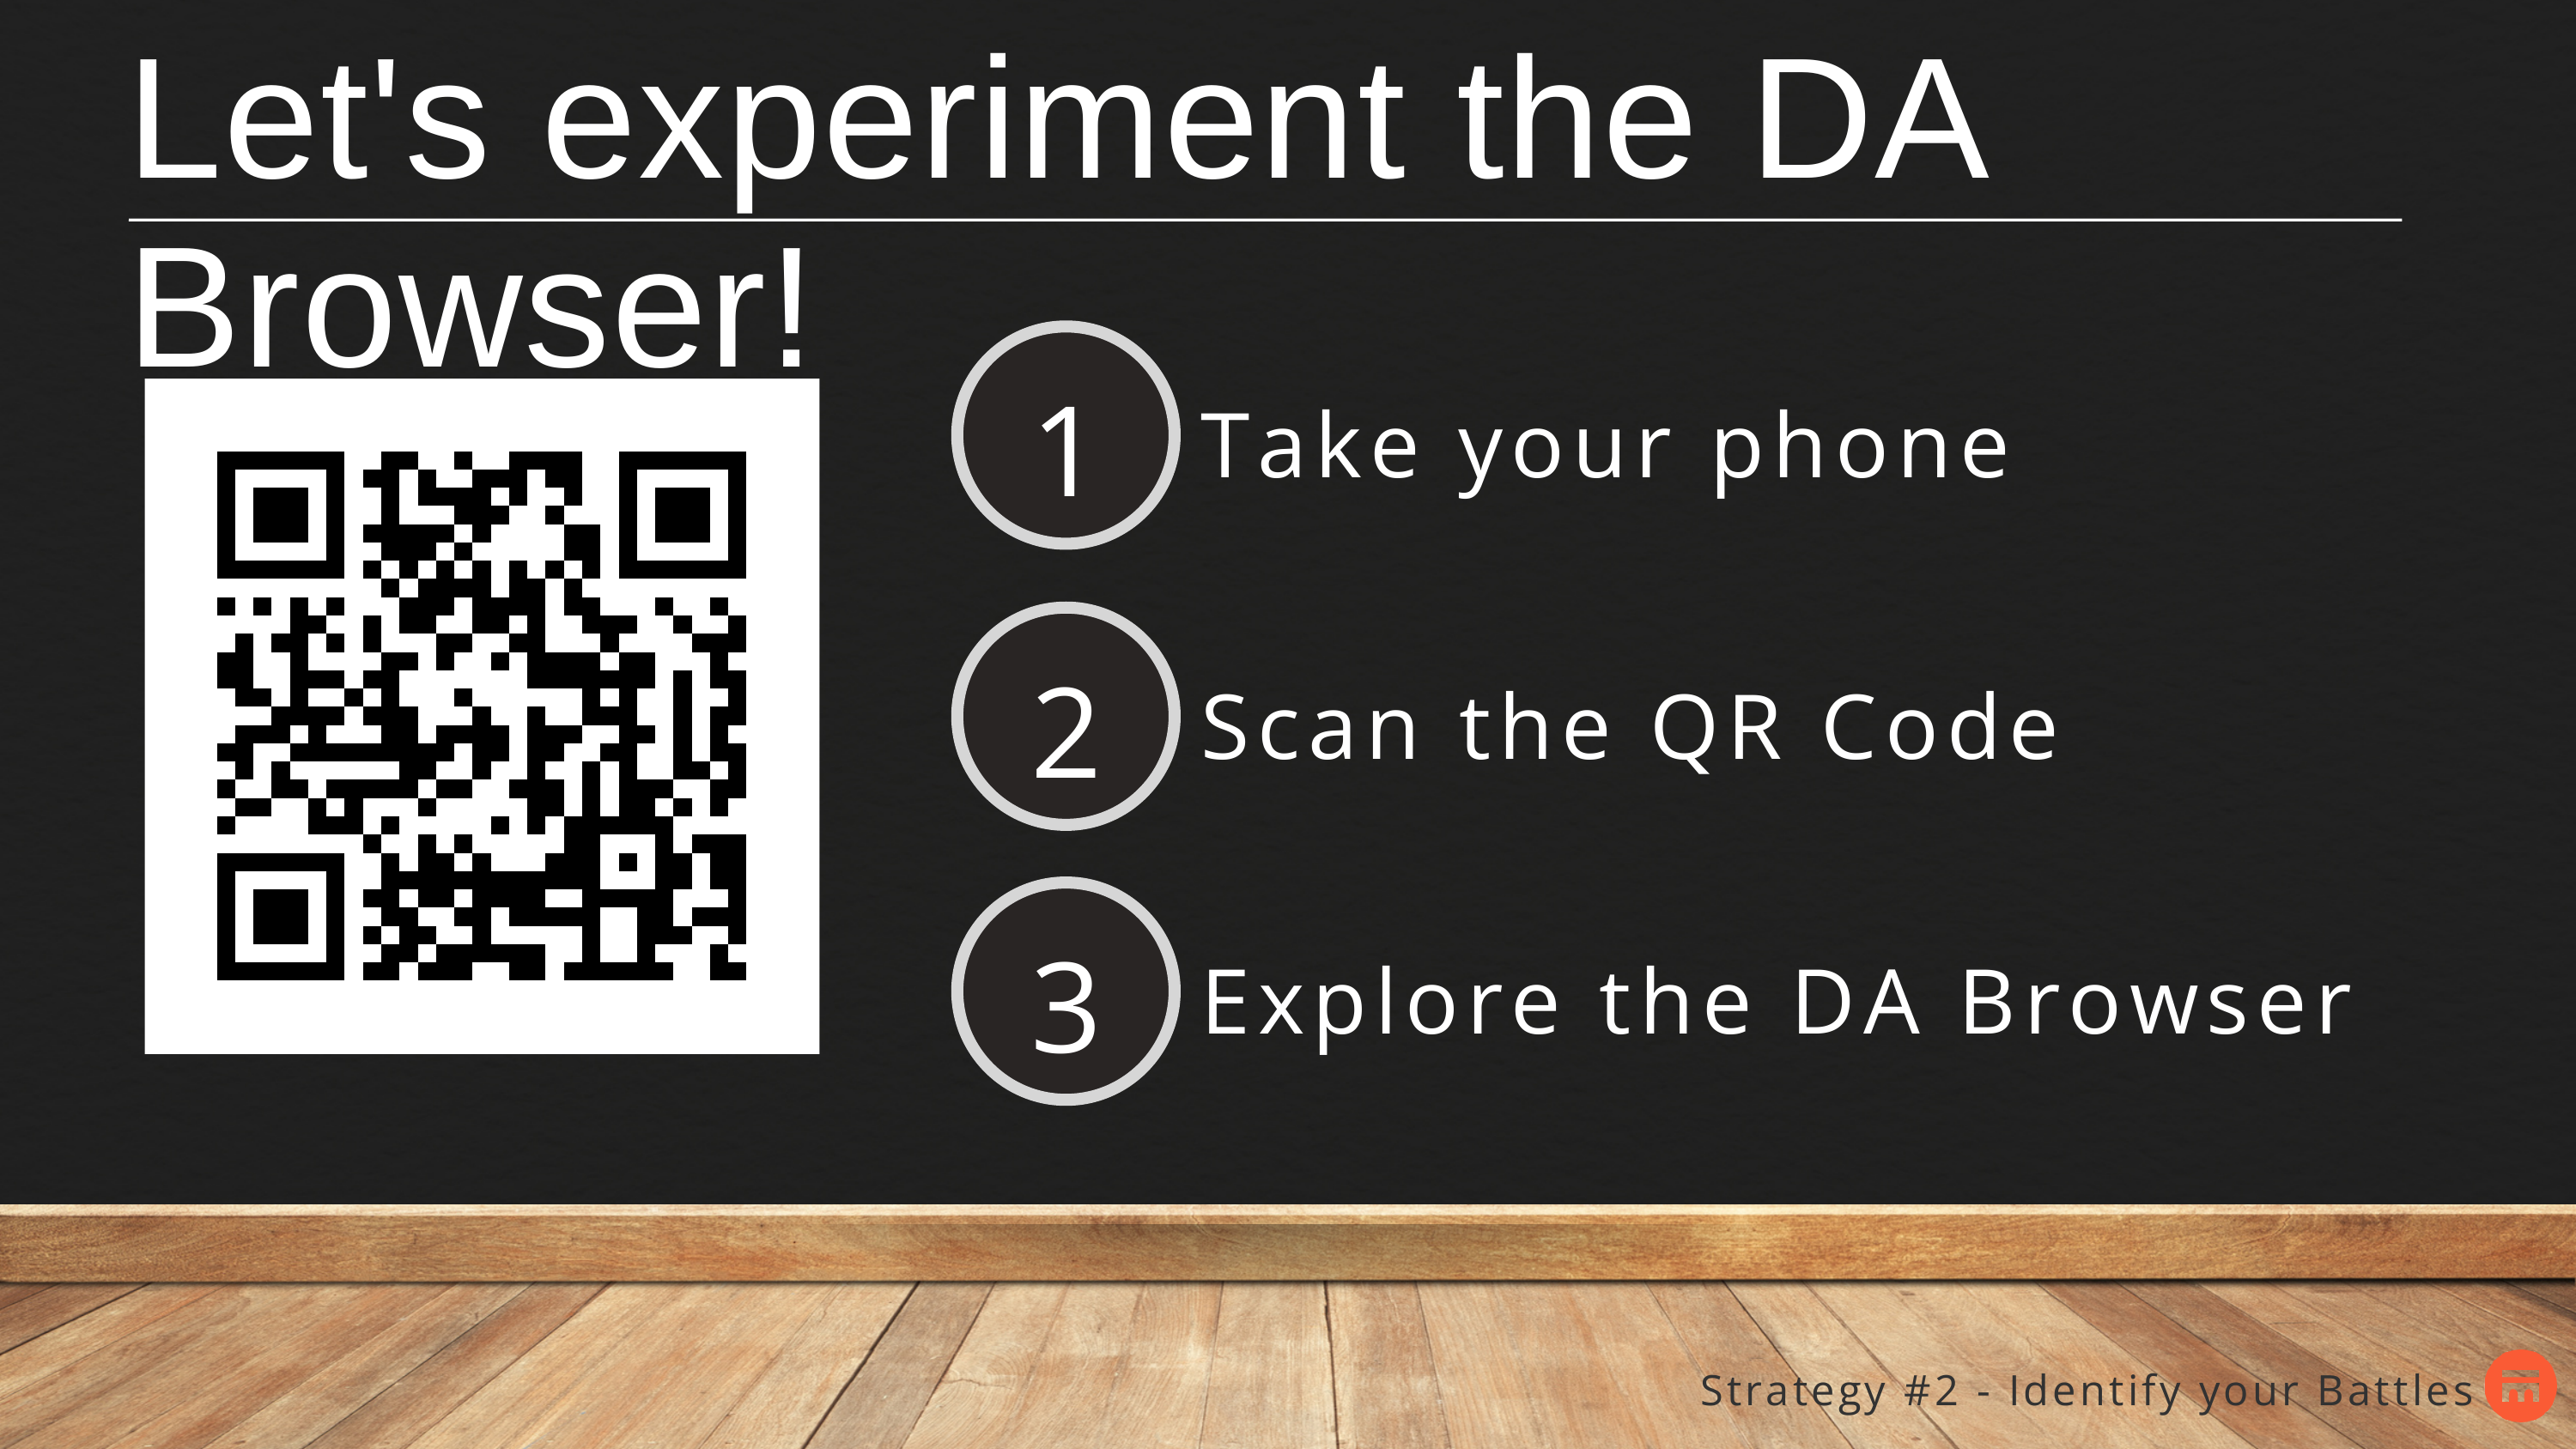

Let's experiment the DA Browser!

1
Take your phone

2
Scan the QR Code

3
Explore the DA Browser

Strategy #2 - Identify your Battles